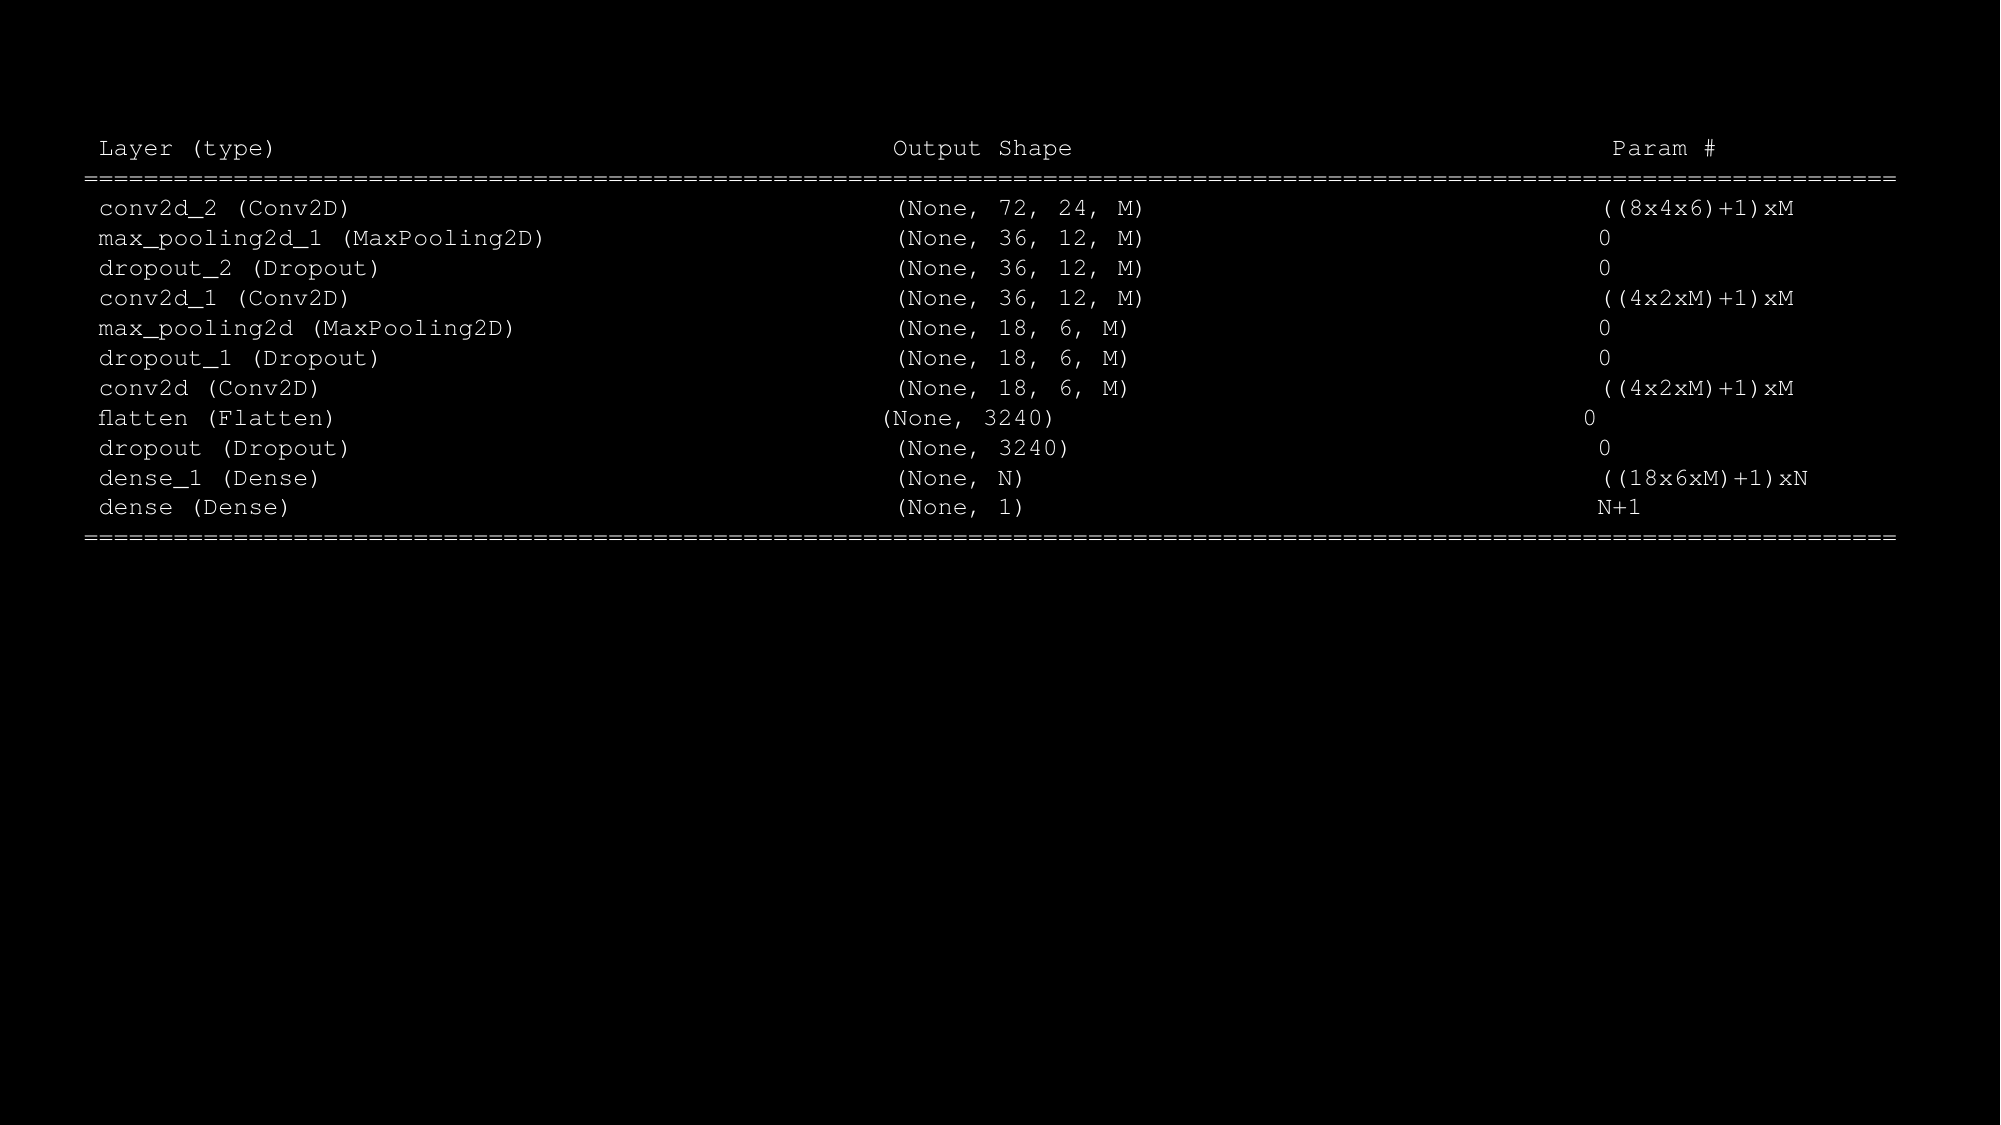

Layer (type)                                         Output Shape                                    Param #
=========================================================================================================================
 conv2d_2 (Conv2D)                                    (None, 72, 24, M)                              ((8x4x6)+1)xM
 max_pooling2d_1 (MaxPooling2D)                       (None, 36, 12, M)                              0
 dropout_2 (Dropout)                                  (None, 36, 12, M)                              0
 conv2d_1 (Conv2D)                                    (None, 36, 12, M)                              ((4x2xM)+1)xM
 max_pooling2d (MaxPooling2D)                         (None, 18, 6, M)                               0
 dropout_1 (Dropout)                                  (None, 18, 6, M)                               0
 conv2d (Conv2D)                                      (None, 18, 6, M)                               ((4x2xM)+1)xM
 flatten (Flatten)                                    (None, 3240)                                   0
 dropout (Dropout)                                    (None, 3240)                                   0
 dense_1 (Dense)                                      (None, N)                                      ((18x6xM)+1)xN
 dense (Dense)                                        (None, 1)                                      N+1
=========================================================================================================================